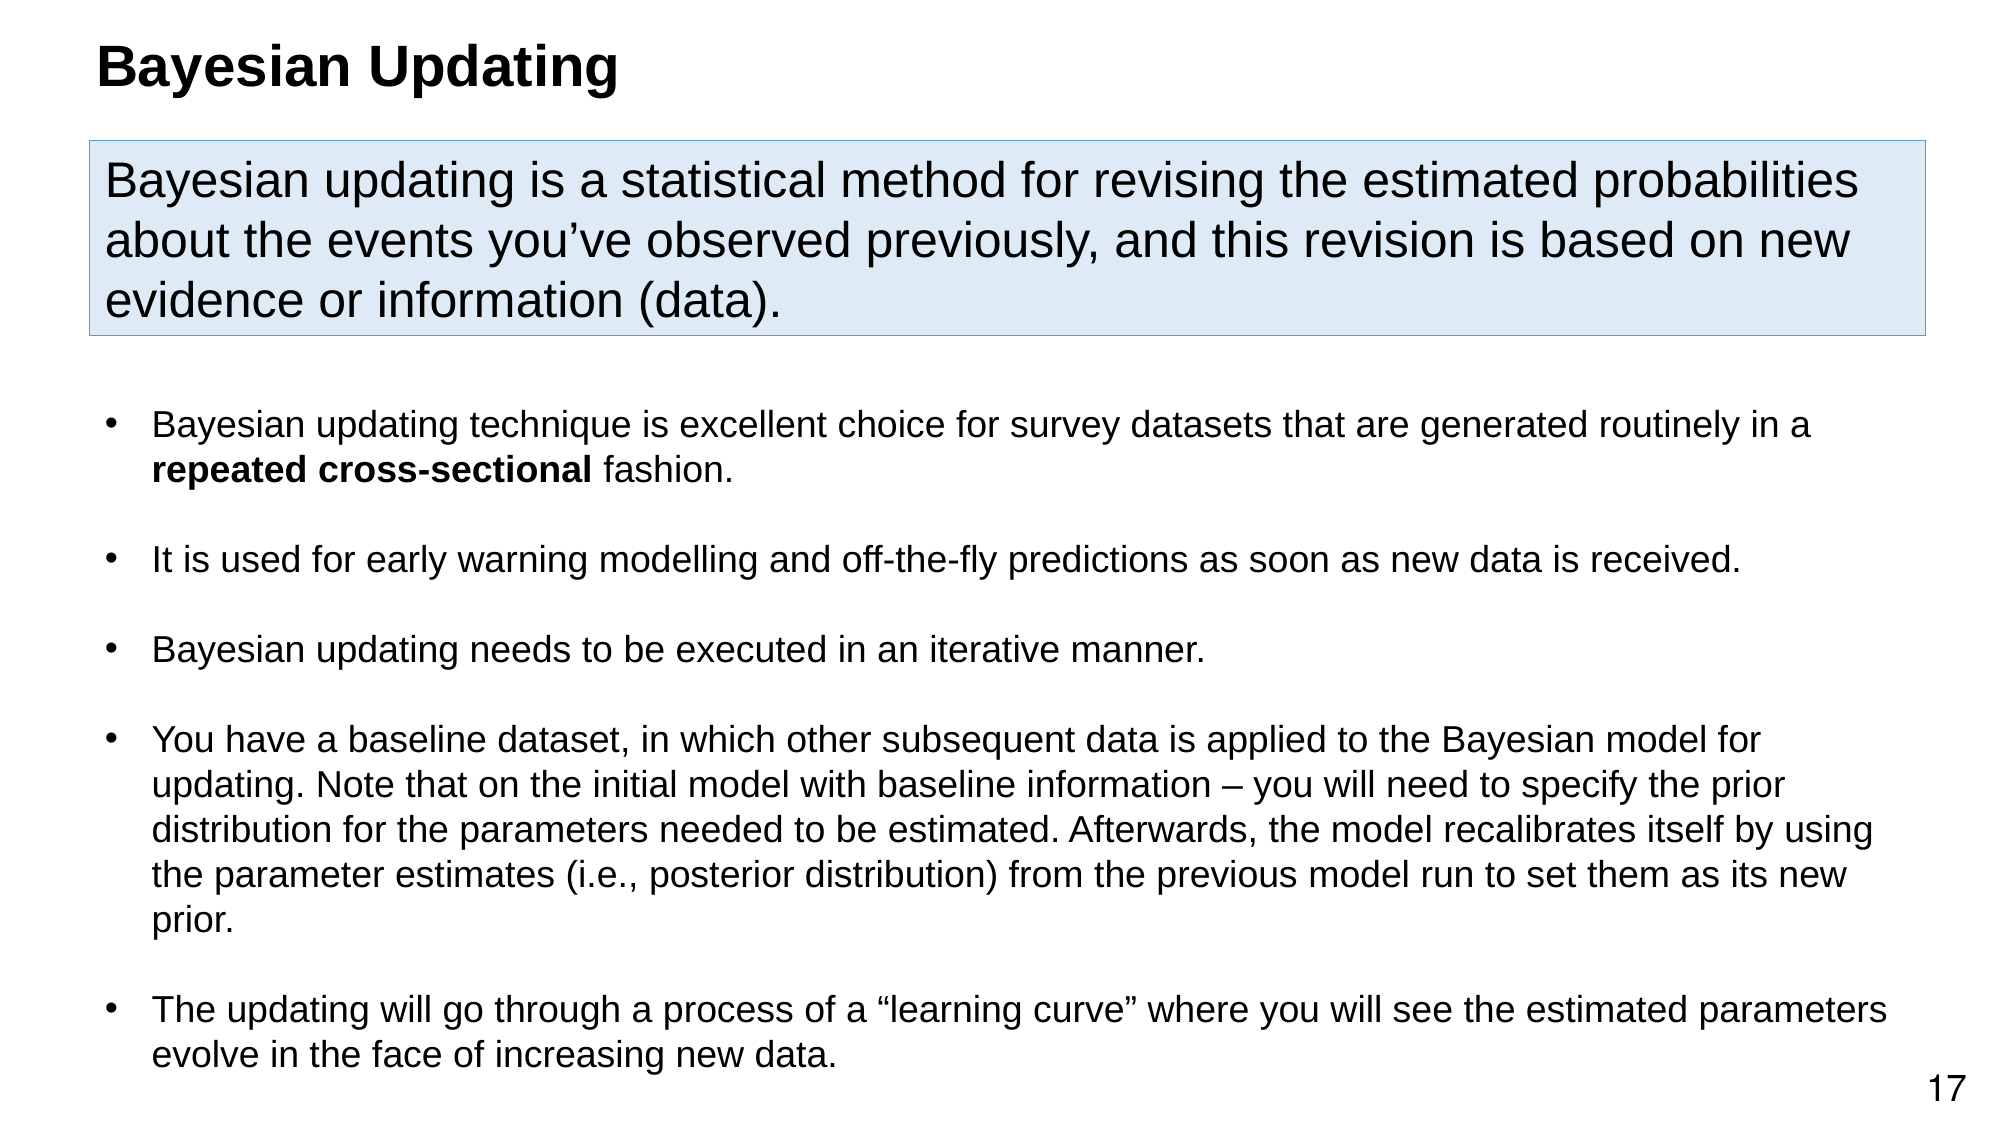

Bayesian Updating
Bayesian updating is a statistical method for revising the estimated probabilities about the events you’ve observed previously, and this revision is based on new evidence or information (data).
Bayesian updating technique is excellent choice for survey datasets that are generated routinely in a repeated cross-sectional fashion.

It is used for early warning modelling and off-the-fly predictions as soon as new data is received.

Bayesian updating needs to be executed in an iterative manner.

You have a baseline dataset, in which other subsequent data is applied to the Bayesian model for updating. Note that on the initial model with baseline information – you will need to specify the prior distribution for the parameters needed to be estimated. Afterwards, the model recalibrates itself by using the parameter estimates (i.e., posterior distribution) from the previous model run to set them as its new prior.

The updating will go through a process of a “learning curve” where you will see the estimated parameters evolve in the face of increasing new data.
17